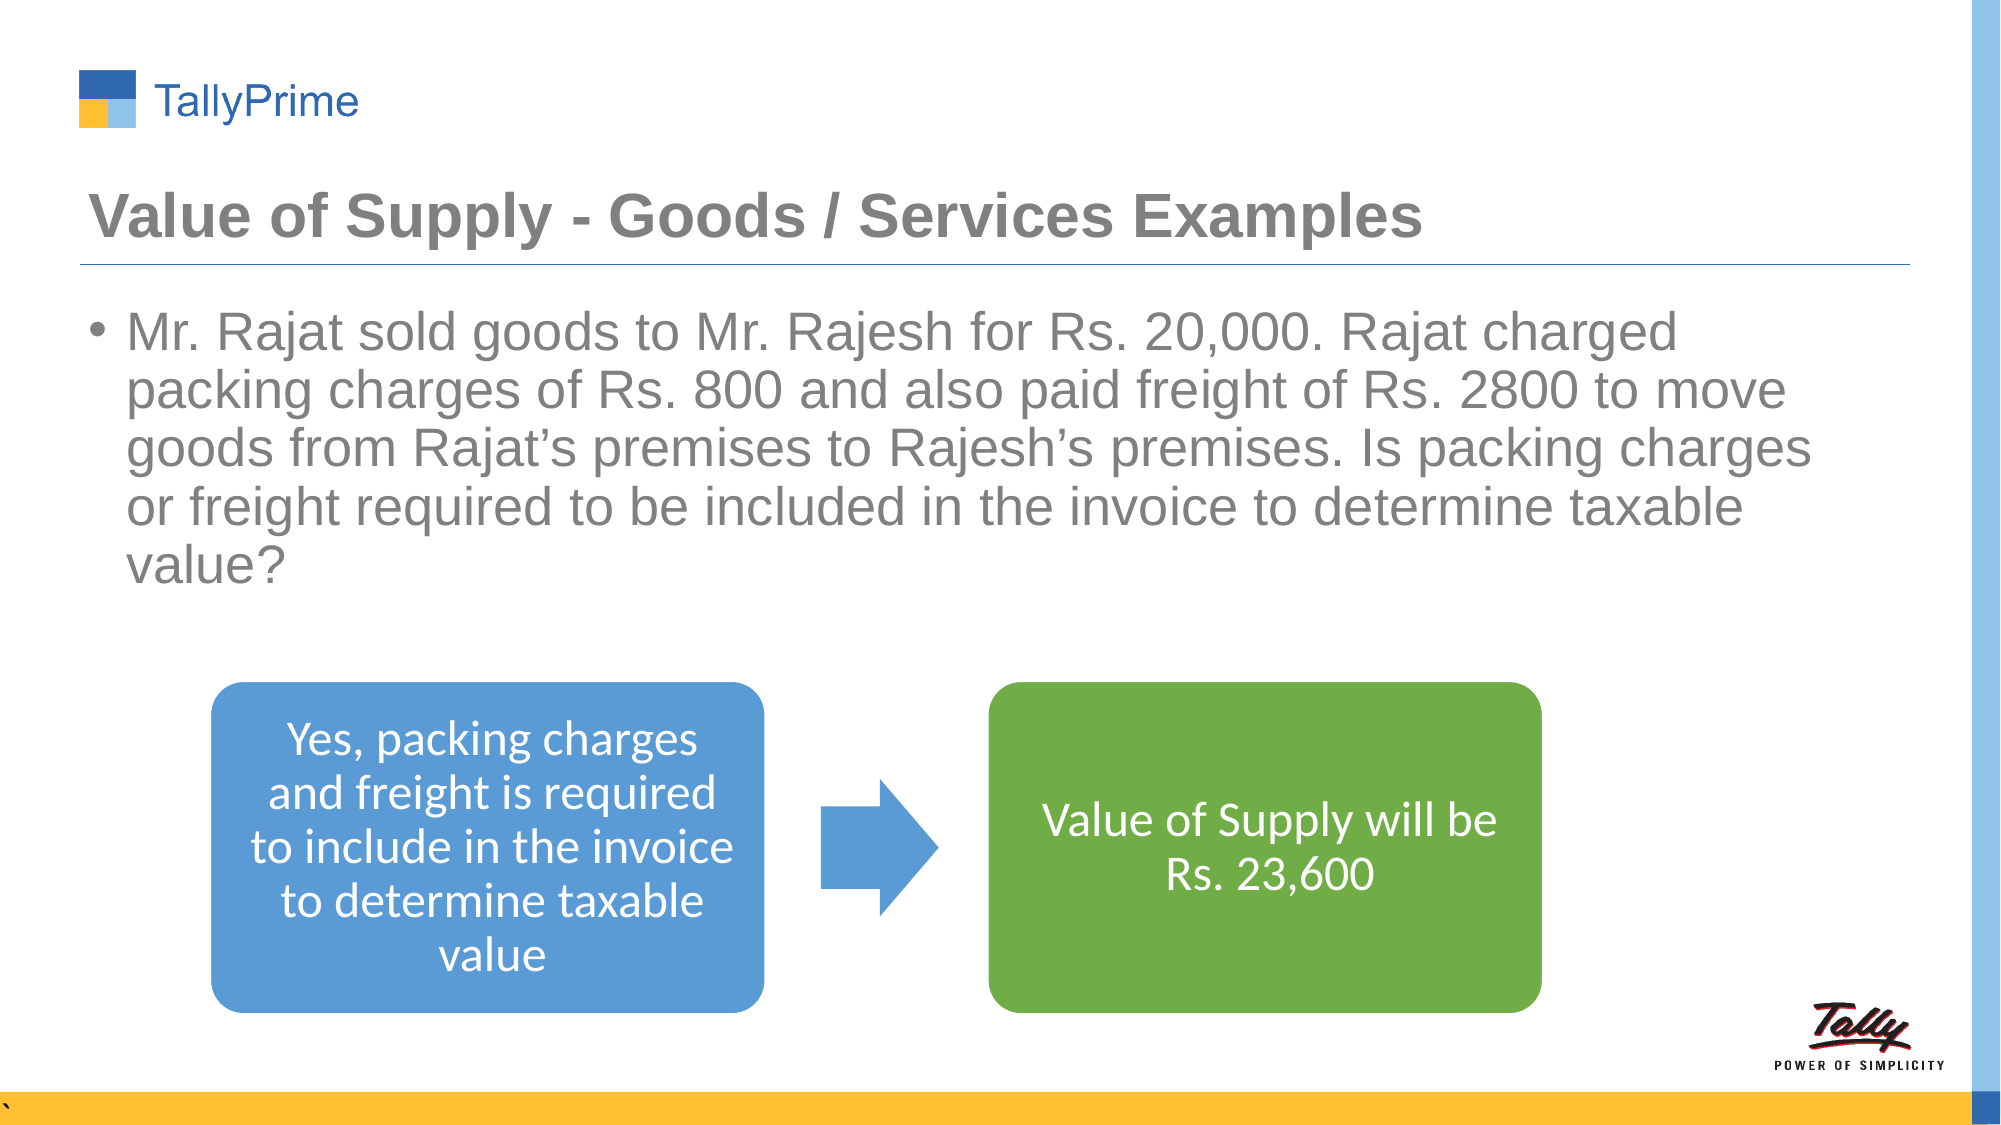

# Value of Supply - Goods / Services Examples
Mr. Rajat sold goods to Mr. Rajesh for Rs. 20,000. Rajat charged packing charges of Rs. 800 and also paid freight of Rs. 2800 to move goods from Rajat’s premises to Rajesh’s premises. Is packing charges or freight required to be included in the invoice to determine taxable value?

Yes, packing charges and freight is required to include in the invoice to determine taxable value

Value of Supply will be Rs. 23,600